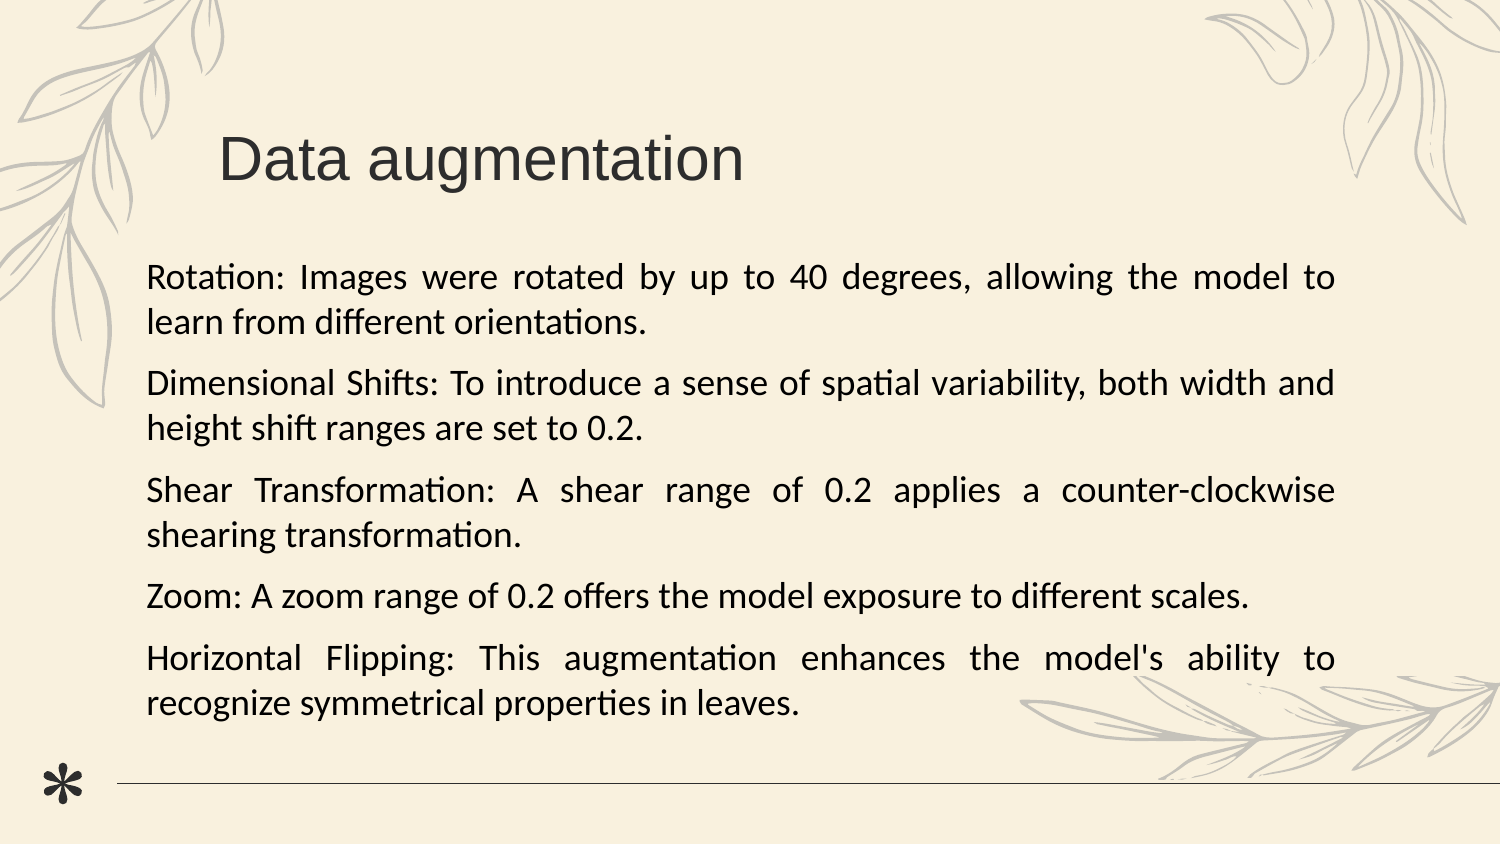

# Data augmentation
Rotation: Images were rotated by up to 40 degrees, allowing the model to learn from different orientations.
Dimensional Shifts: To introduce a sense of spatial variability, both width and height shift ranges are set to 0.2.
Shear Transformation: A shear range of 0.2 applies a counter-clockwise shearing transformation.
Zoom: A zoom range of 0.2 offers the model exposure to different scales.
Horizontal Flipping: This augmentation enhances the model's ability to recognize symmetrical properties in leaves.